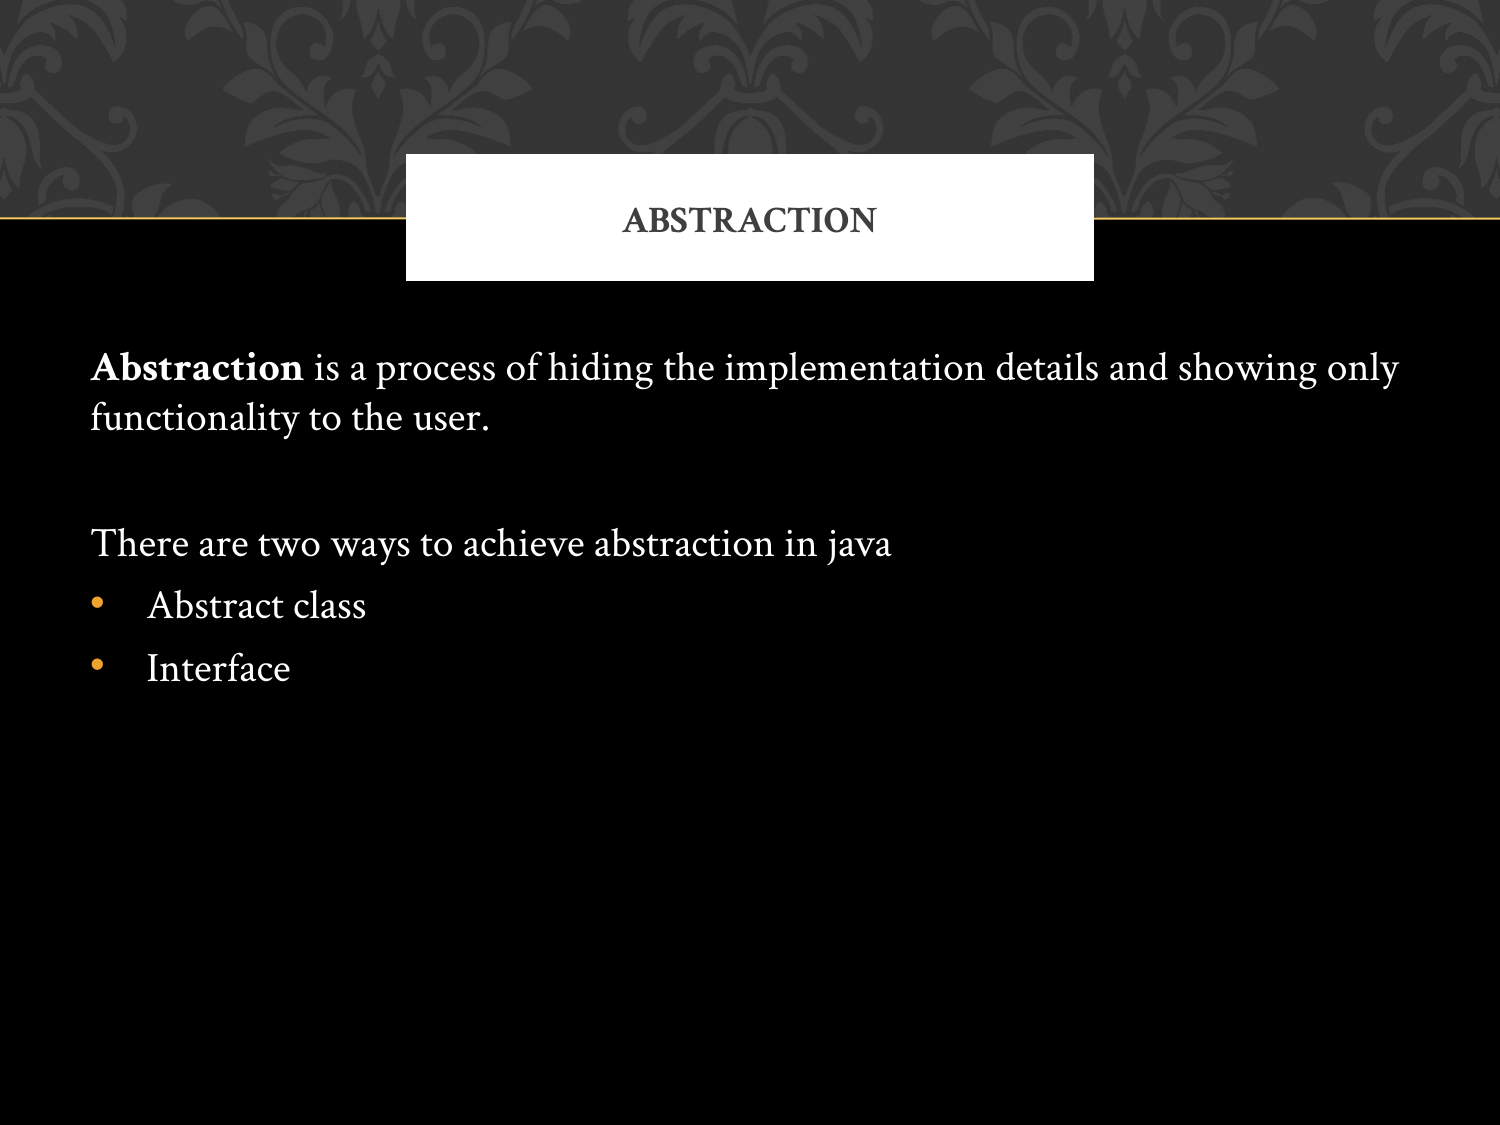

# ABSTRACTION
Abstraction is a process of hiding the implementation details and showing only functionality to the user.

There are two ways to achieve abstraction in java
Abstract class
Interface